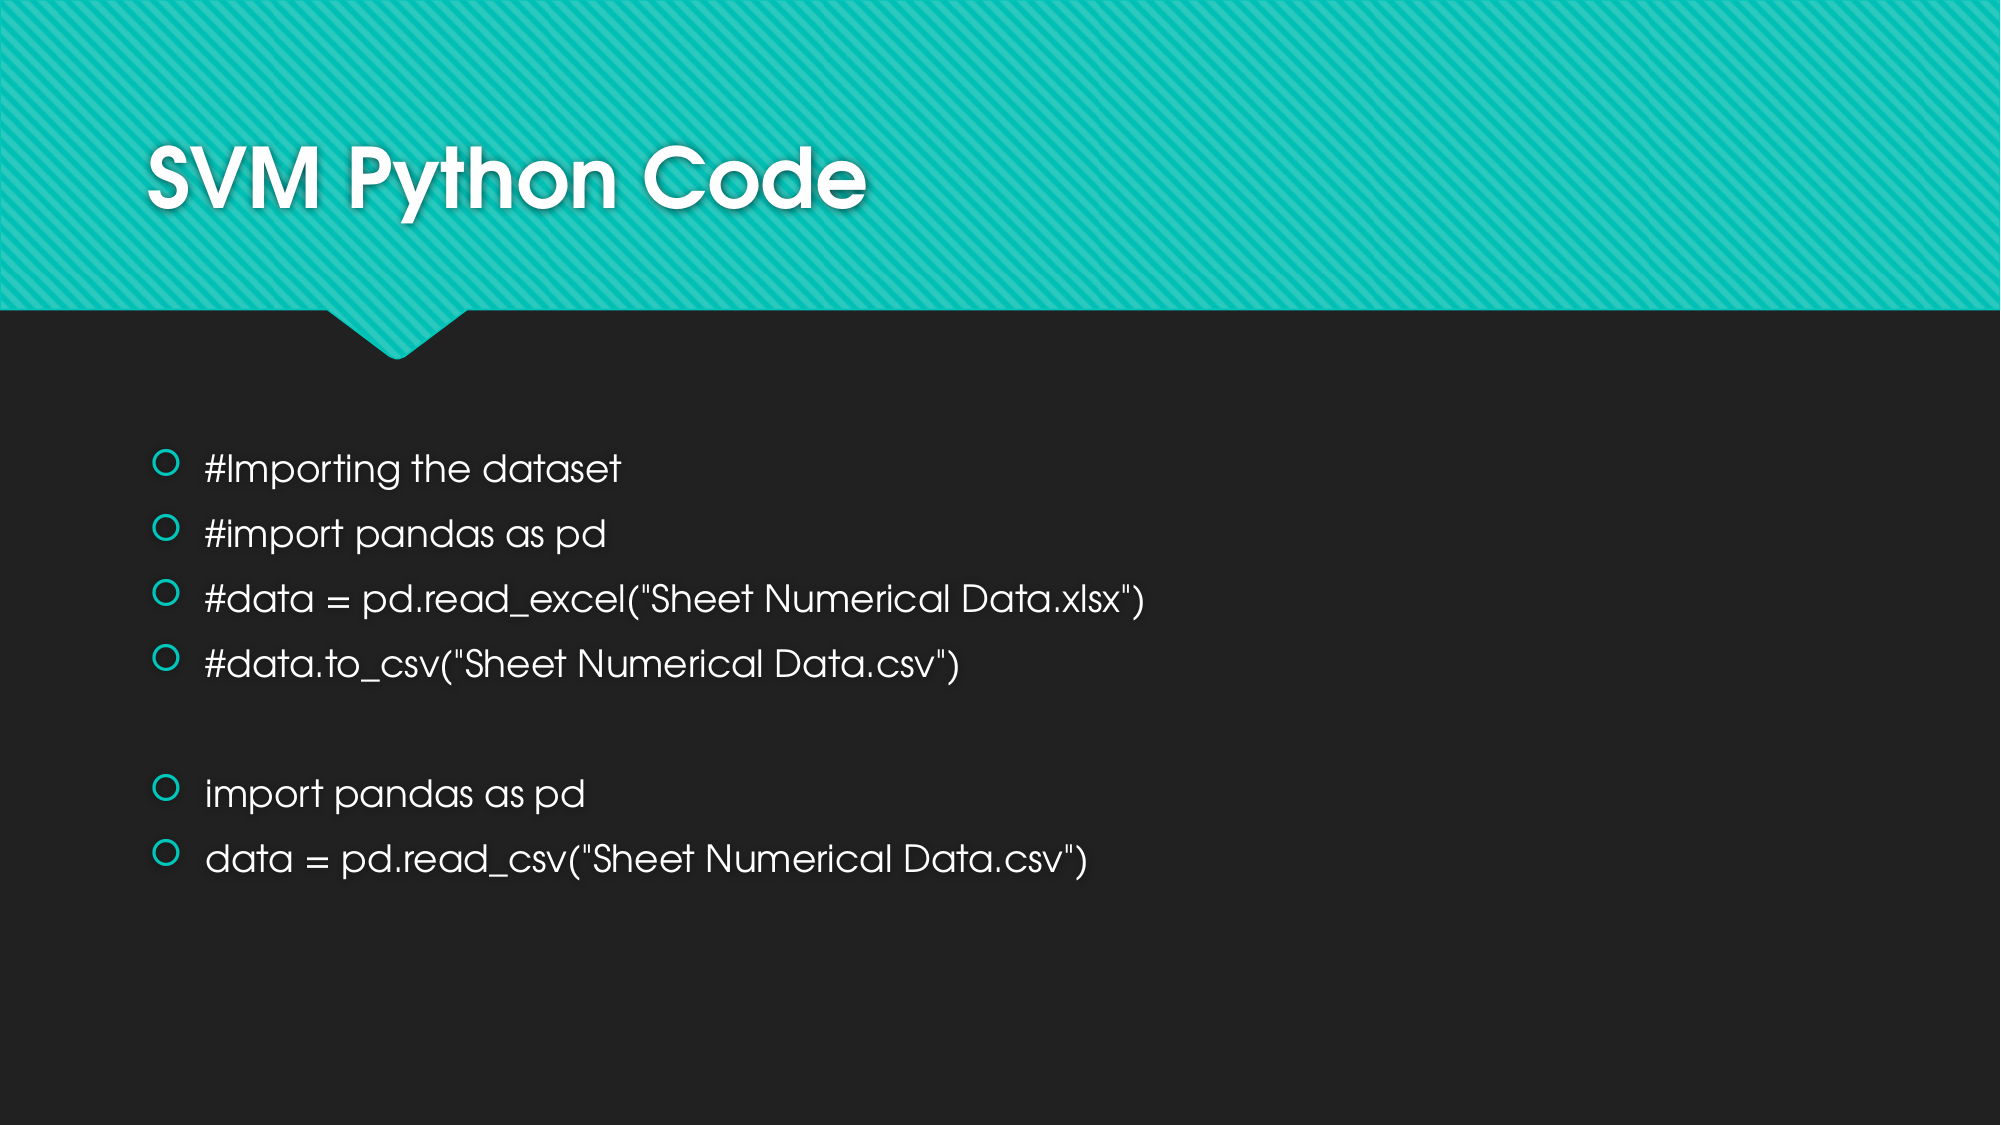

# SVM Python Code
#Importing the dataset
#import pandas as pd
#data = pd.read_excel("Sheet Numerical Data.xlsx")
#data.to_csv("Sheet Numerical Data.csv")

import pandas as pd
data = pd.read_csv("Sheet Numerical Data.csv")